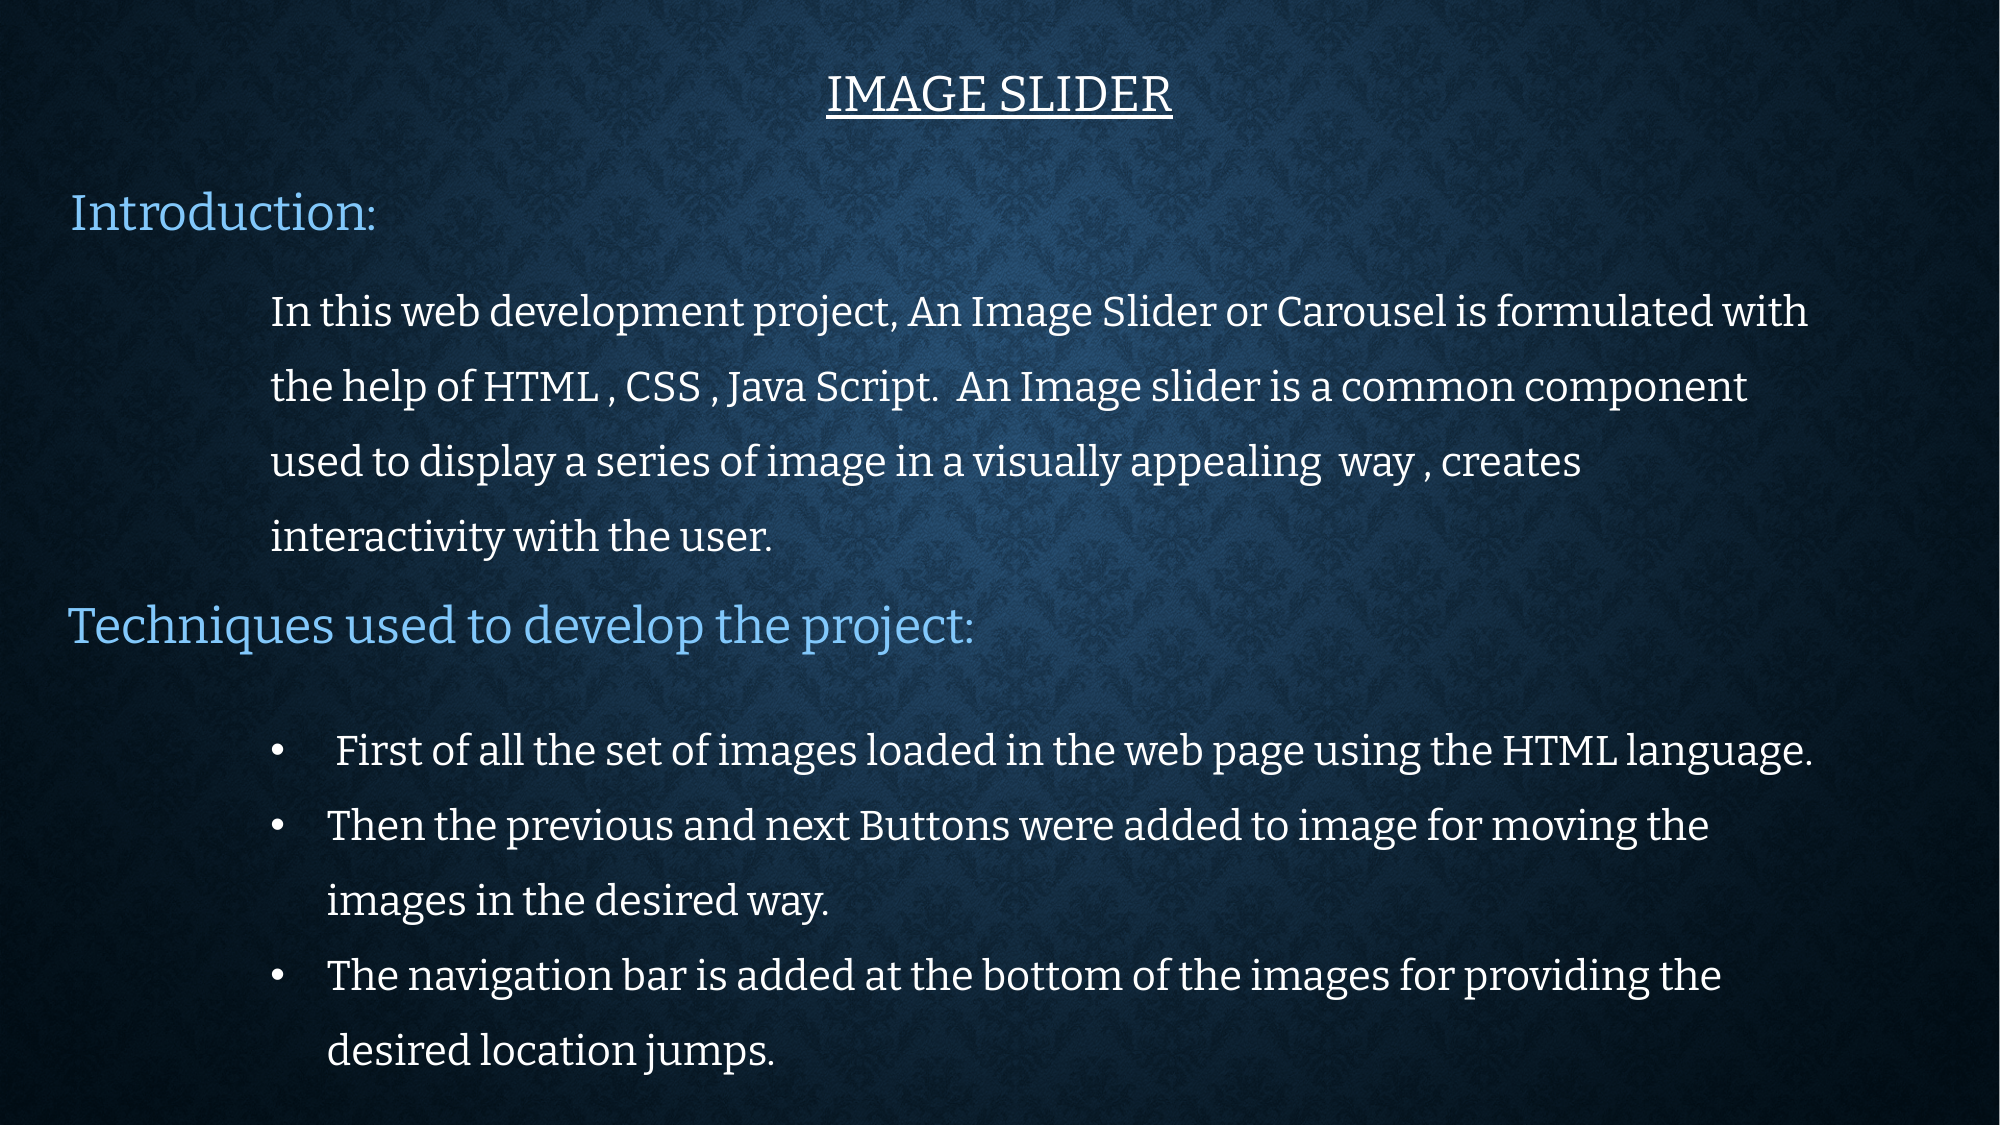

IMAGE SLIDER
Introduction:
In this web development project, An Image Slider or Carousel is formulated with the help of HTML , CSS , Java Script.  An Image slider is a common component used to display a series of image in a visually appealing  way , creates interactivity with the user.
Techniques used to develop the project:
 First of all the set of images loaded in the web page using the HTML language.
Then the previous and next Buttons were added to image for moving the images in the desired way.
The navigation bar is added at the bottom of the images for providing the desired location jumps.